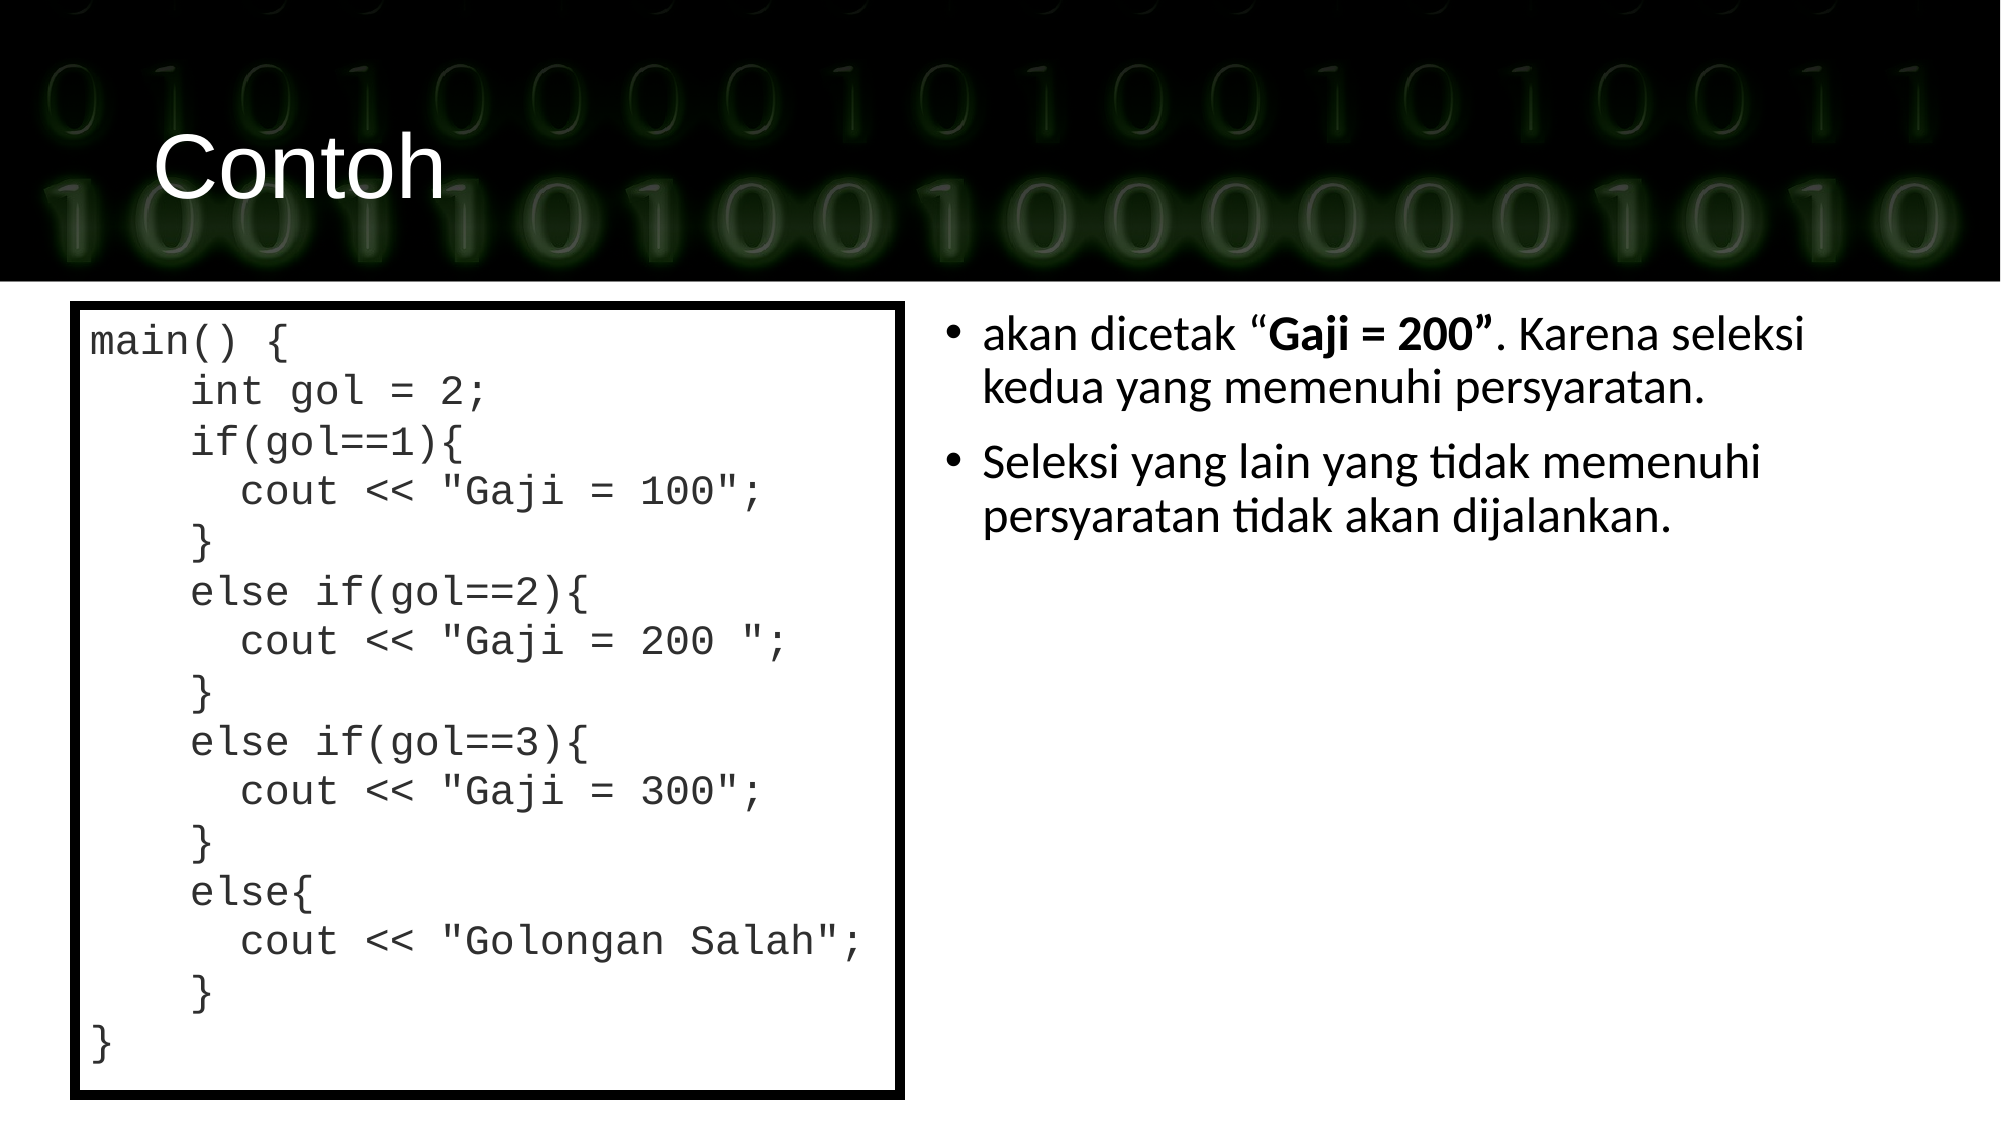

Contoh
akan dicetak “Gaji = 200”. Karena seleksi kedua yang memenuhi persyaratan.
Seleksi yang lain yang tidak memenuhi persyaratan tidak akan dijalankan.
main() {
    int gol = 2;
    if(gol==1){
      cout << "Gaji = 100";
    }
    else if(gol==2){
      cout << "Gaji = 200 ";
    }
    else if(gol==3){
      cout << "Gaji = 300";
    }
    else{
      cout << "Golongan Salah";
    }
}